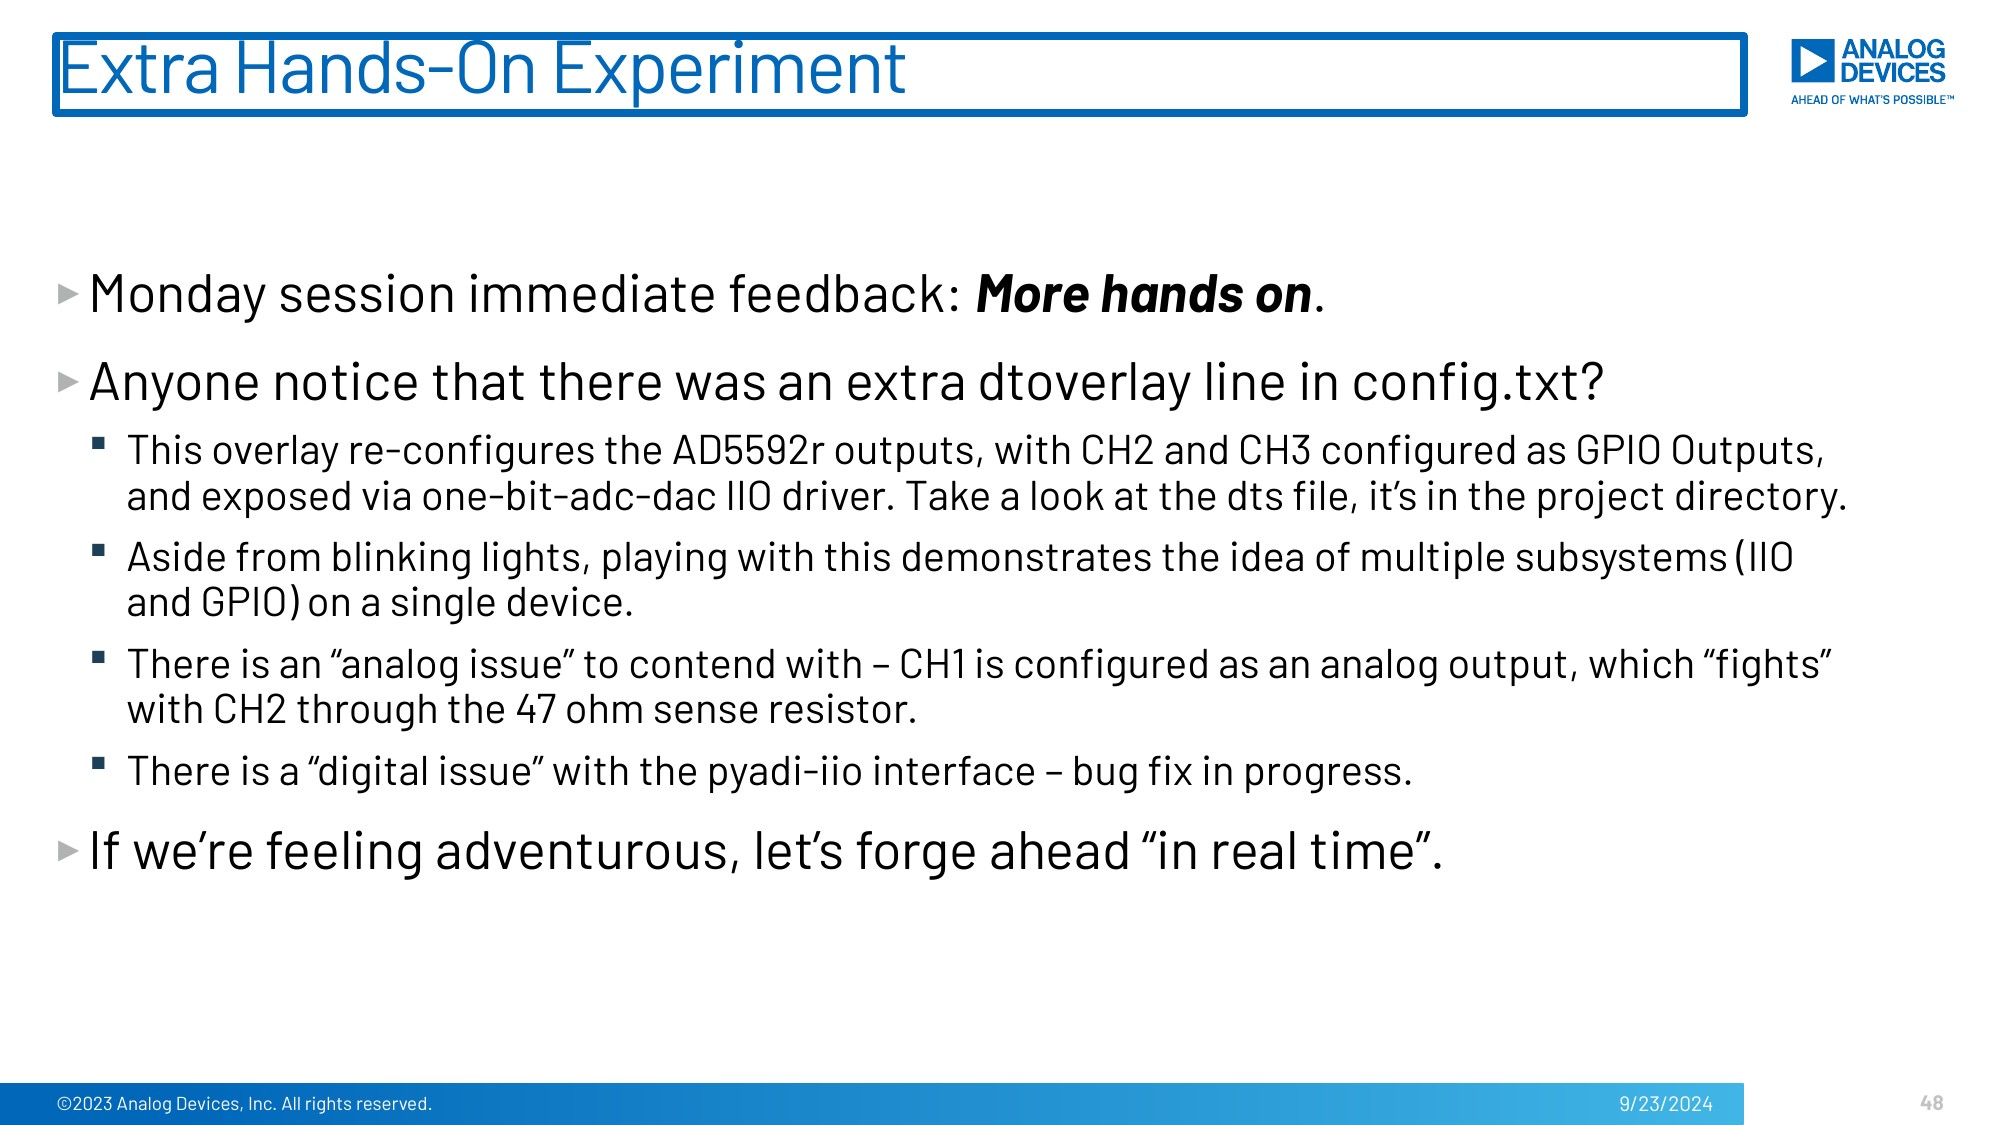

# Extra Hands-On Experiment
Monday session immediate feedback: More hands on.
Anyone notice that there was an extra dtoverlay line in config.txt?
This overlay re-configures the AD5592r outputs, with CH2 and CH3 configured as GPIO Outputs, and exposed via one-bit-adc-dac IIO driver. Take a look at the dts file, it’s in the project directory.
Aside from blinking lights, playing with this demonstrates the idea of multiple subsystems (IIO and GPIO) on a single device.
There is an “analog issue” to contend with – CH1 is configured as an analog output, which “fights” with CH2 through the 47 ohm sense resistor.
There is a “digital issue” with the pyadi-iio interface – bug fix in progress.
If we’re feeling adventurous, let’s forge ahead “in real time”.
48
©2023 Analog Devices, Inc. All rights reserved.
9/23/2024